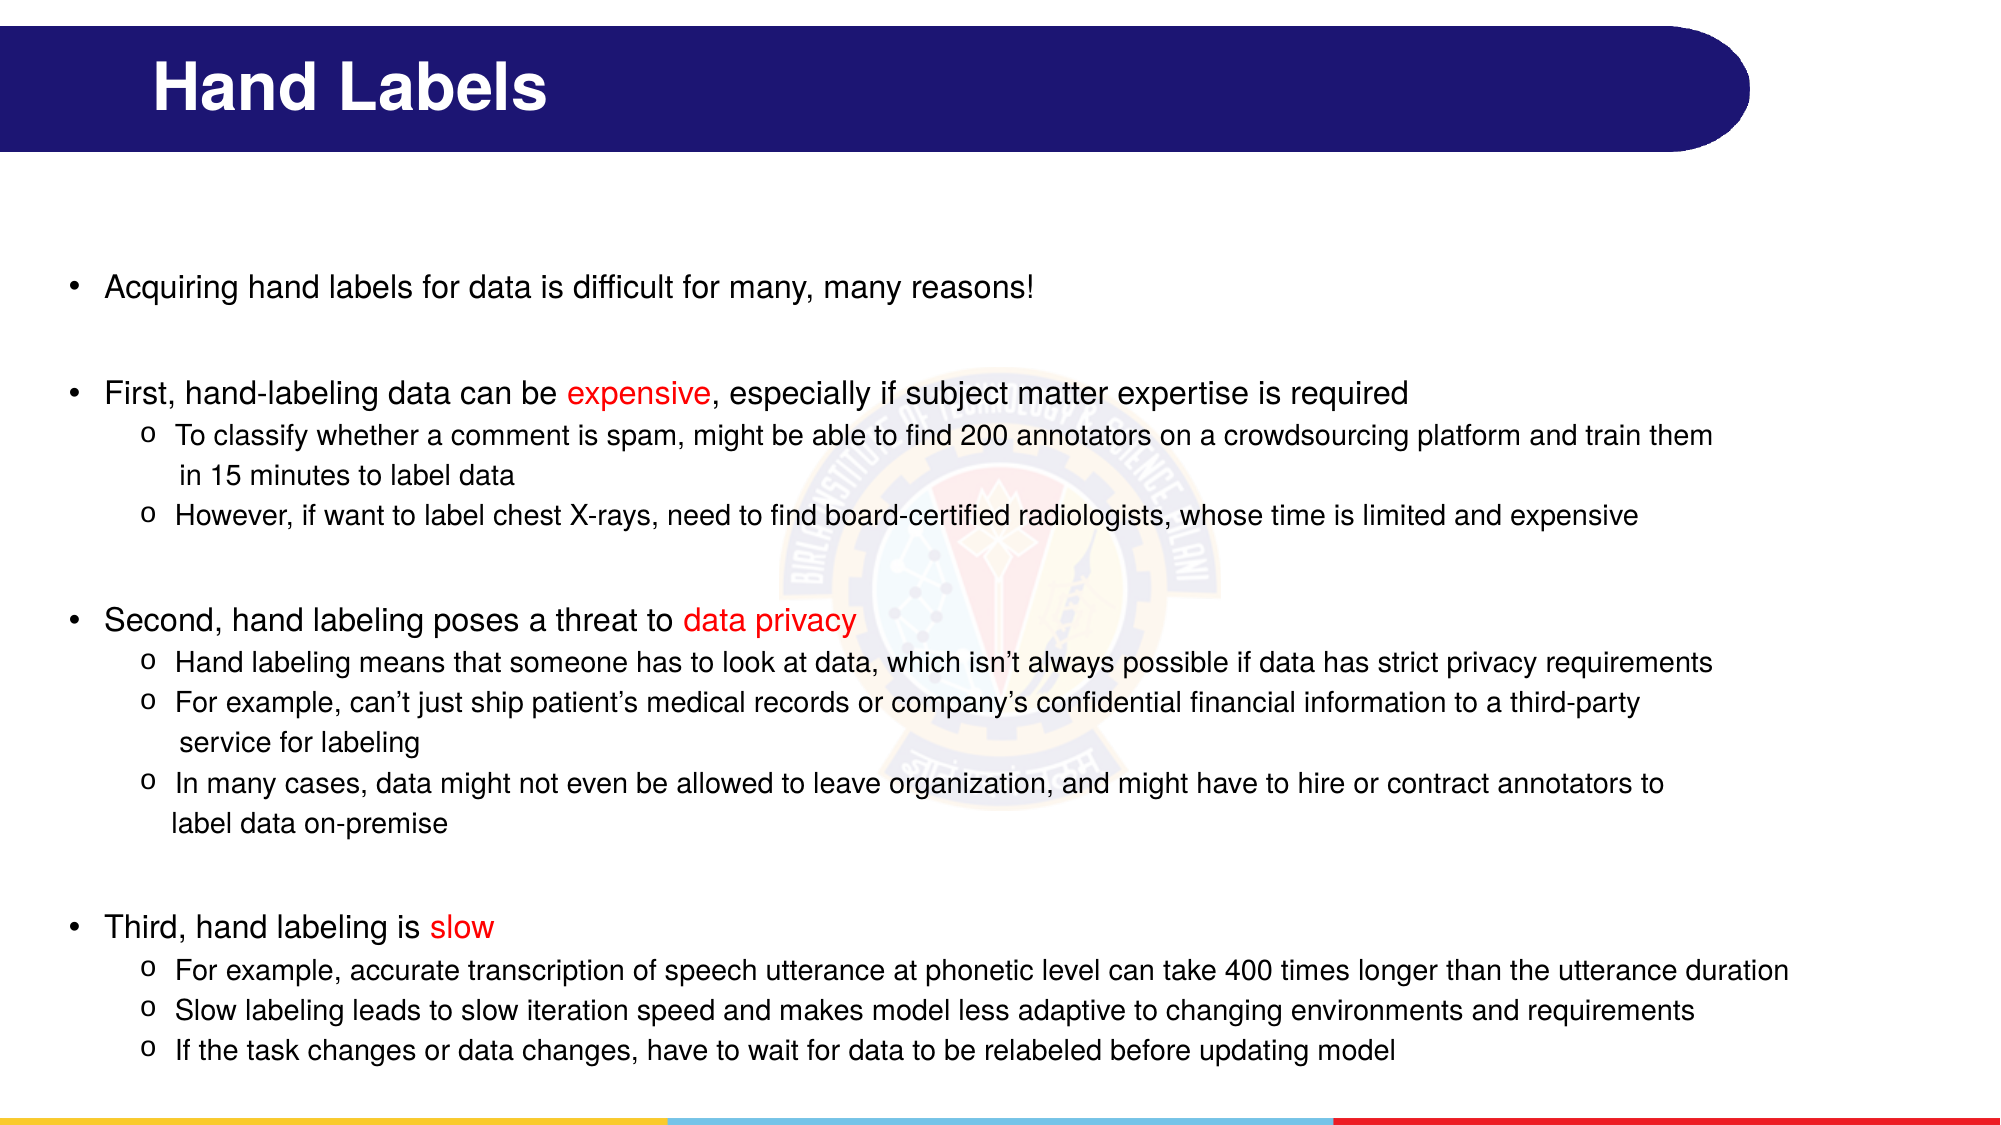

# Hand Labels

Acquiring hand labels for data is difficult for many, many reasons!

First, hand-labeling data can be expensive, especially if subject matter expertise is required
To classify whether a comment is spam, might be able to find 200 annotators on a crowdsourcing platform and train them
     in 15 minutes to label data
However, if want to label chest X-rays, need to find board-certified radiologists, whose time is limited and expensive

Second, hand labeling poses a threat to data privacy
Hand labeling means that someone has to look at data, which isn’t always possible if data has strict privacy requirements
For example, can’t just ship patient’s medical records or company’s confidential financial information to a third-party
     service for labeling
In many cases, data might not even be allowed to leave organization, and might have to hire or contract annotators to
    label data on-premise

Third, hand labeling is slow
For example, accurate transcription of speech utterance at phonetic level can take 400 times longer than the utterance duration
Slow labeling leads to slow iteration speed and makes model less adaptive to changing environments and requirements
If the task changes or data changes, have to wait for data to be relabeled before updating model